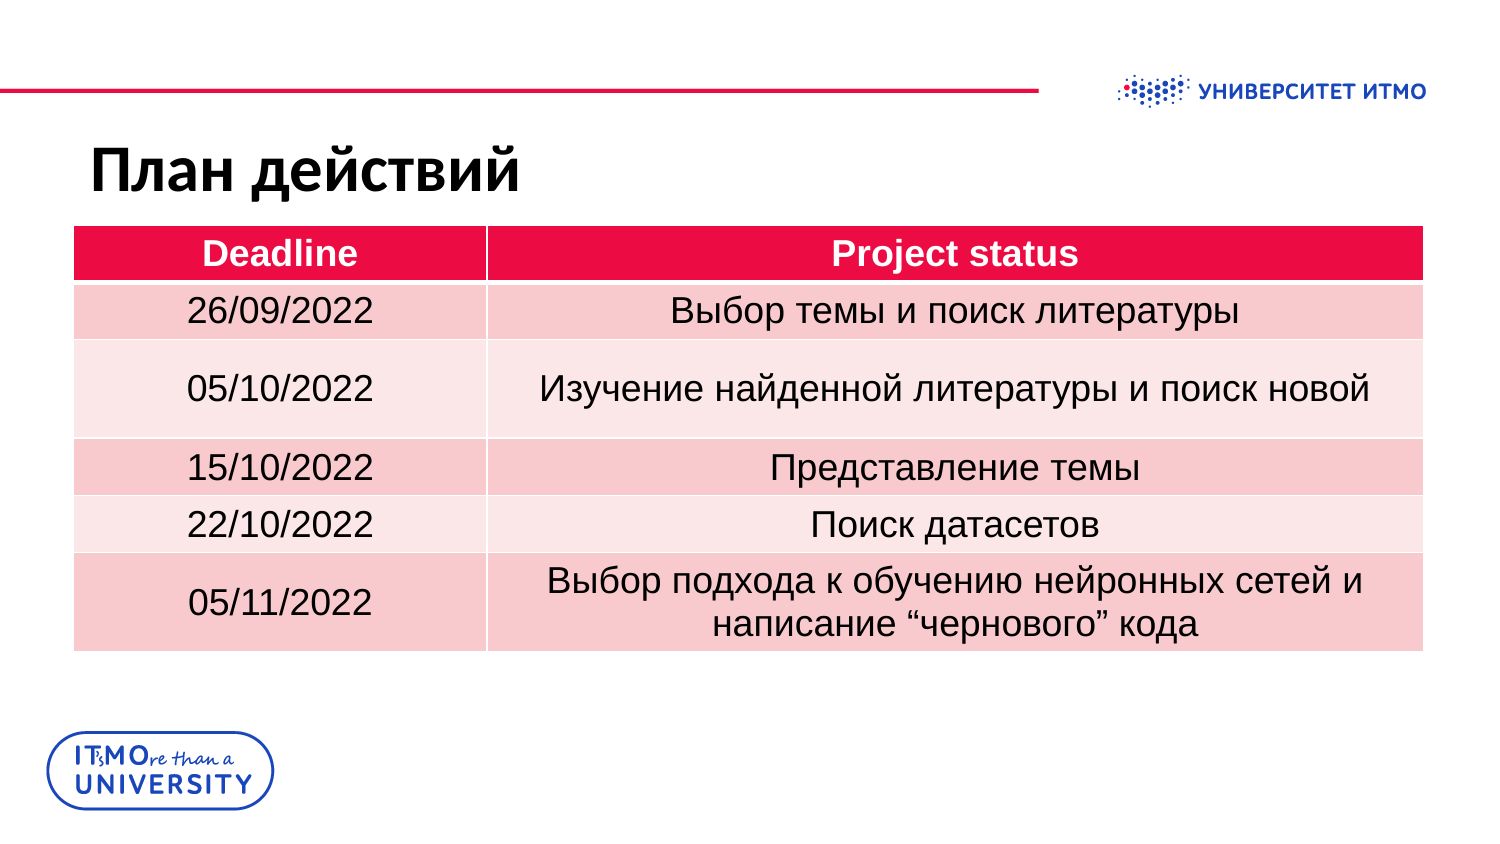

# План действий
| Deadline | Project status |
| --- | --- |
| 26/09/2022 | Выбор темы и поиск литературы |
| 05/10/2022 | Изучение найденной литературы и поиск новой |
| 15/10/2022 | Представление темы |
| 22/10/2022 | Поиск датасетов |
| 05/11/2022 | Выбор подхода к обучению нейронных сетей и написание “чернового” кода |